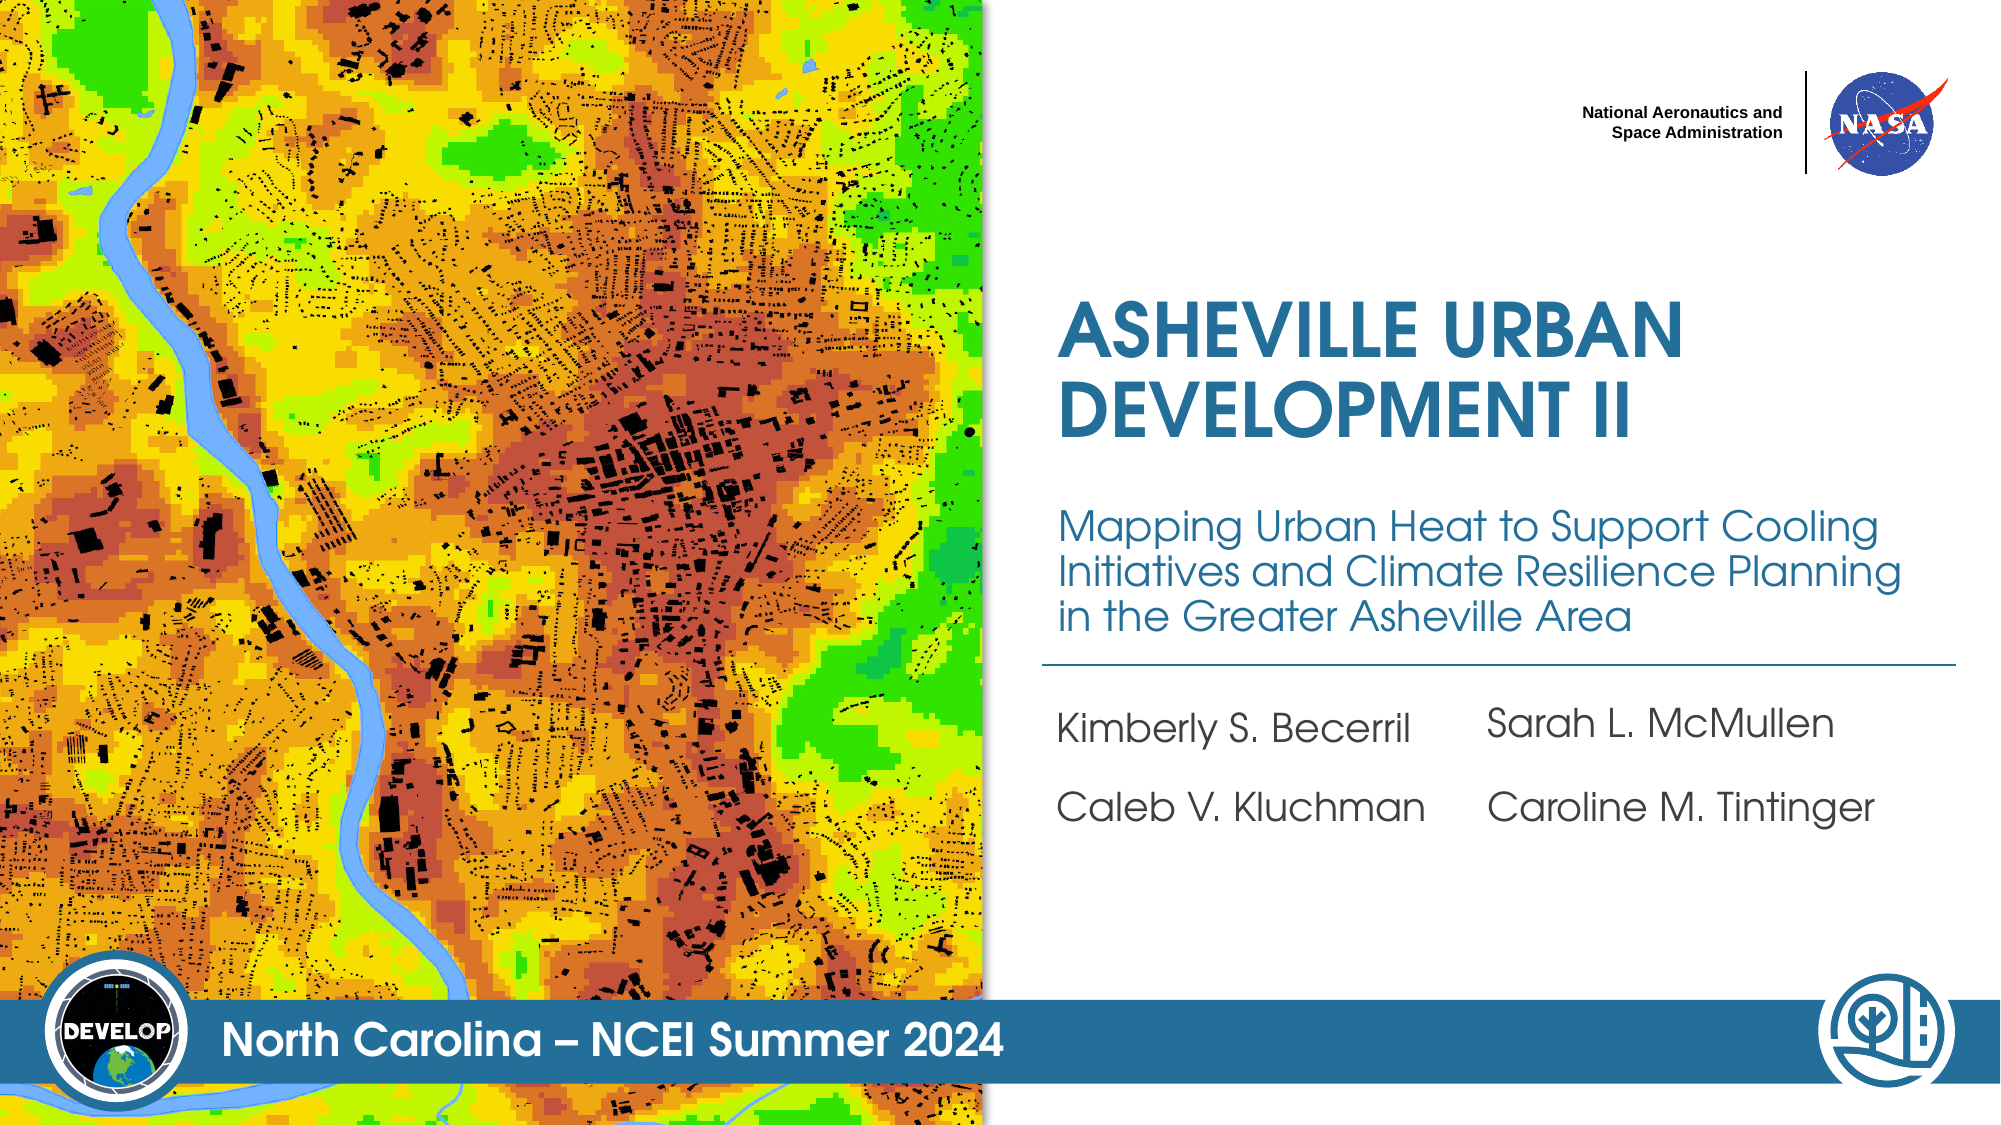

# ASHEVILLE URBAN DEVELOPMENT II
Mapping Urban Heat to Support Cooling Initiatives and Climate Resilience Planning in the Greater Asheville Area
Kimberly S. Becerril
Sarah L. McMullen
Caleb V. Kluchman
Caroline M. Tintinger
North Carolina – NCEI Summer 2024